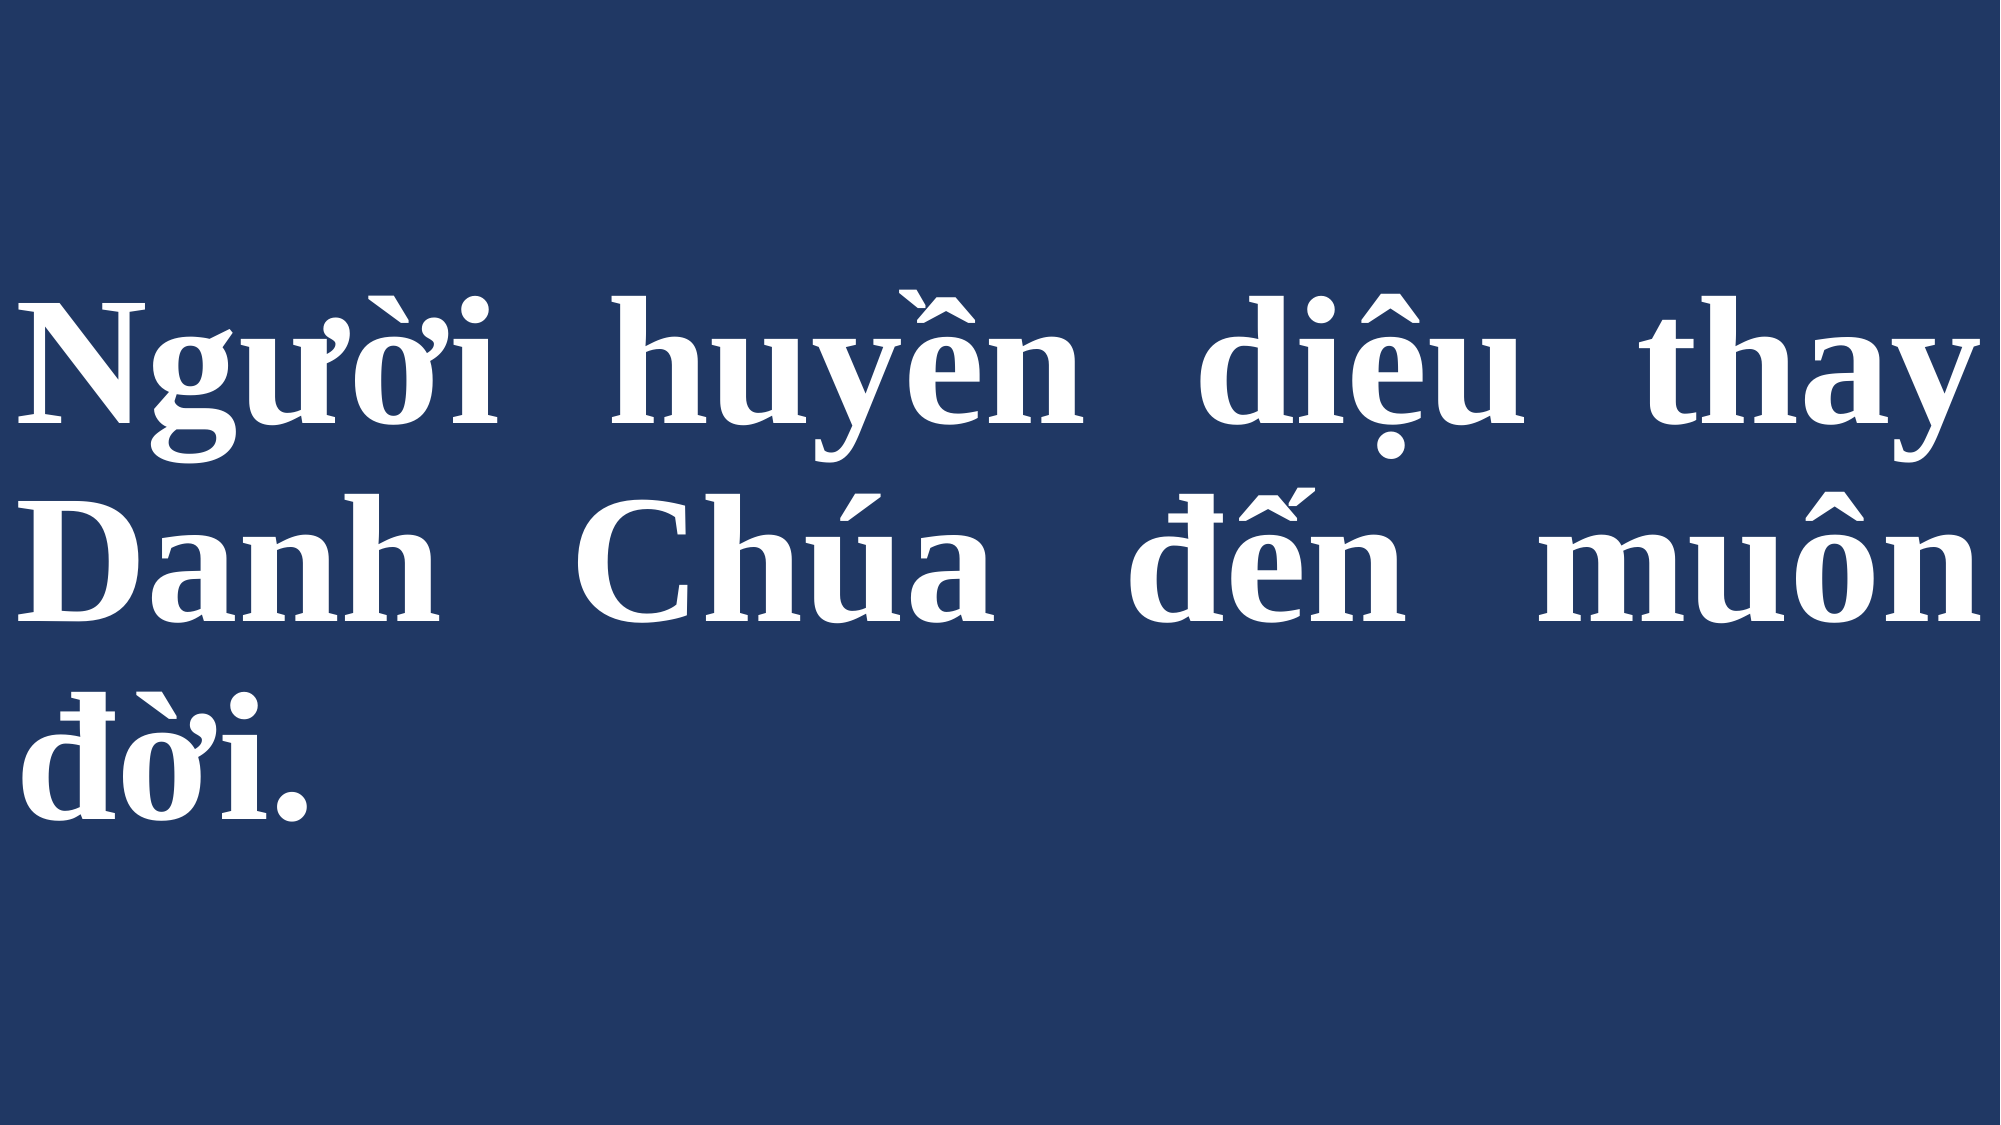

# Người huyền diệu thay Danh Chúa đến muôn đời.